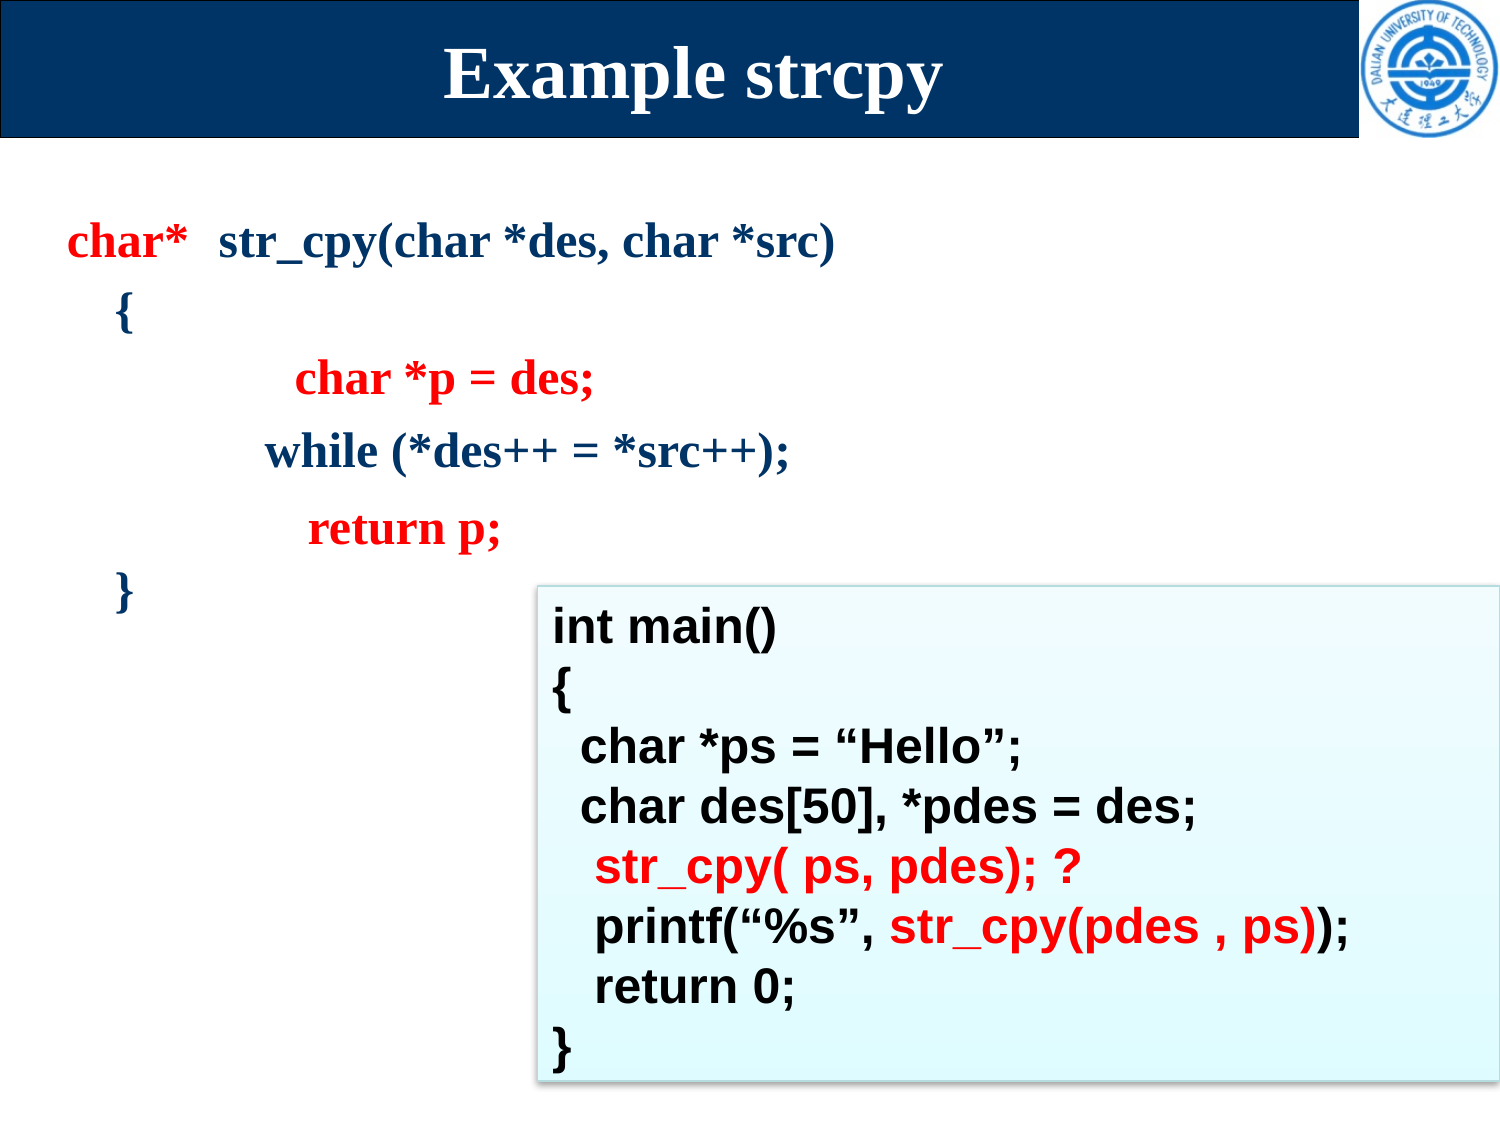

# Example strcpy
char*
void str_cpy(char *des, char *src)
{

	while (*des++ = *src++);

}
char *p = des;
return p;
int main()
{
  char *ps = “Hello”;
  char des[50], *pdes = des;
   str_cpy( ps, pdes); ?
   printf(“%s”, str_cpy(pdes , ps));
   return 0;
}